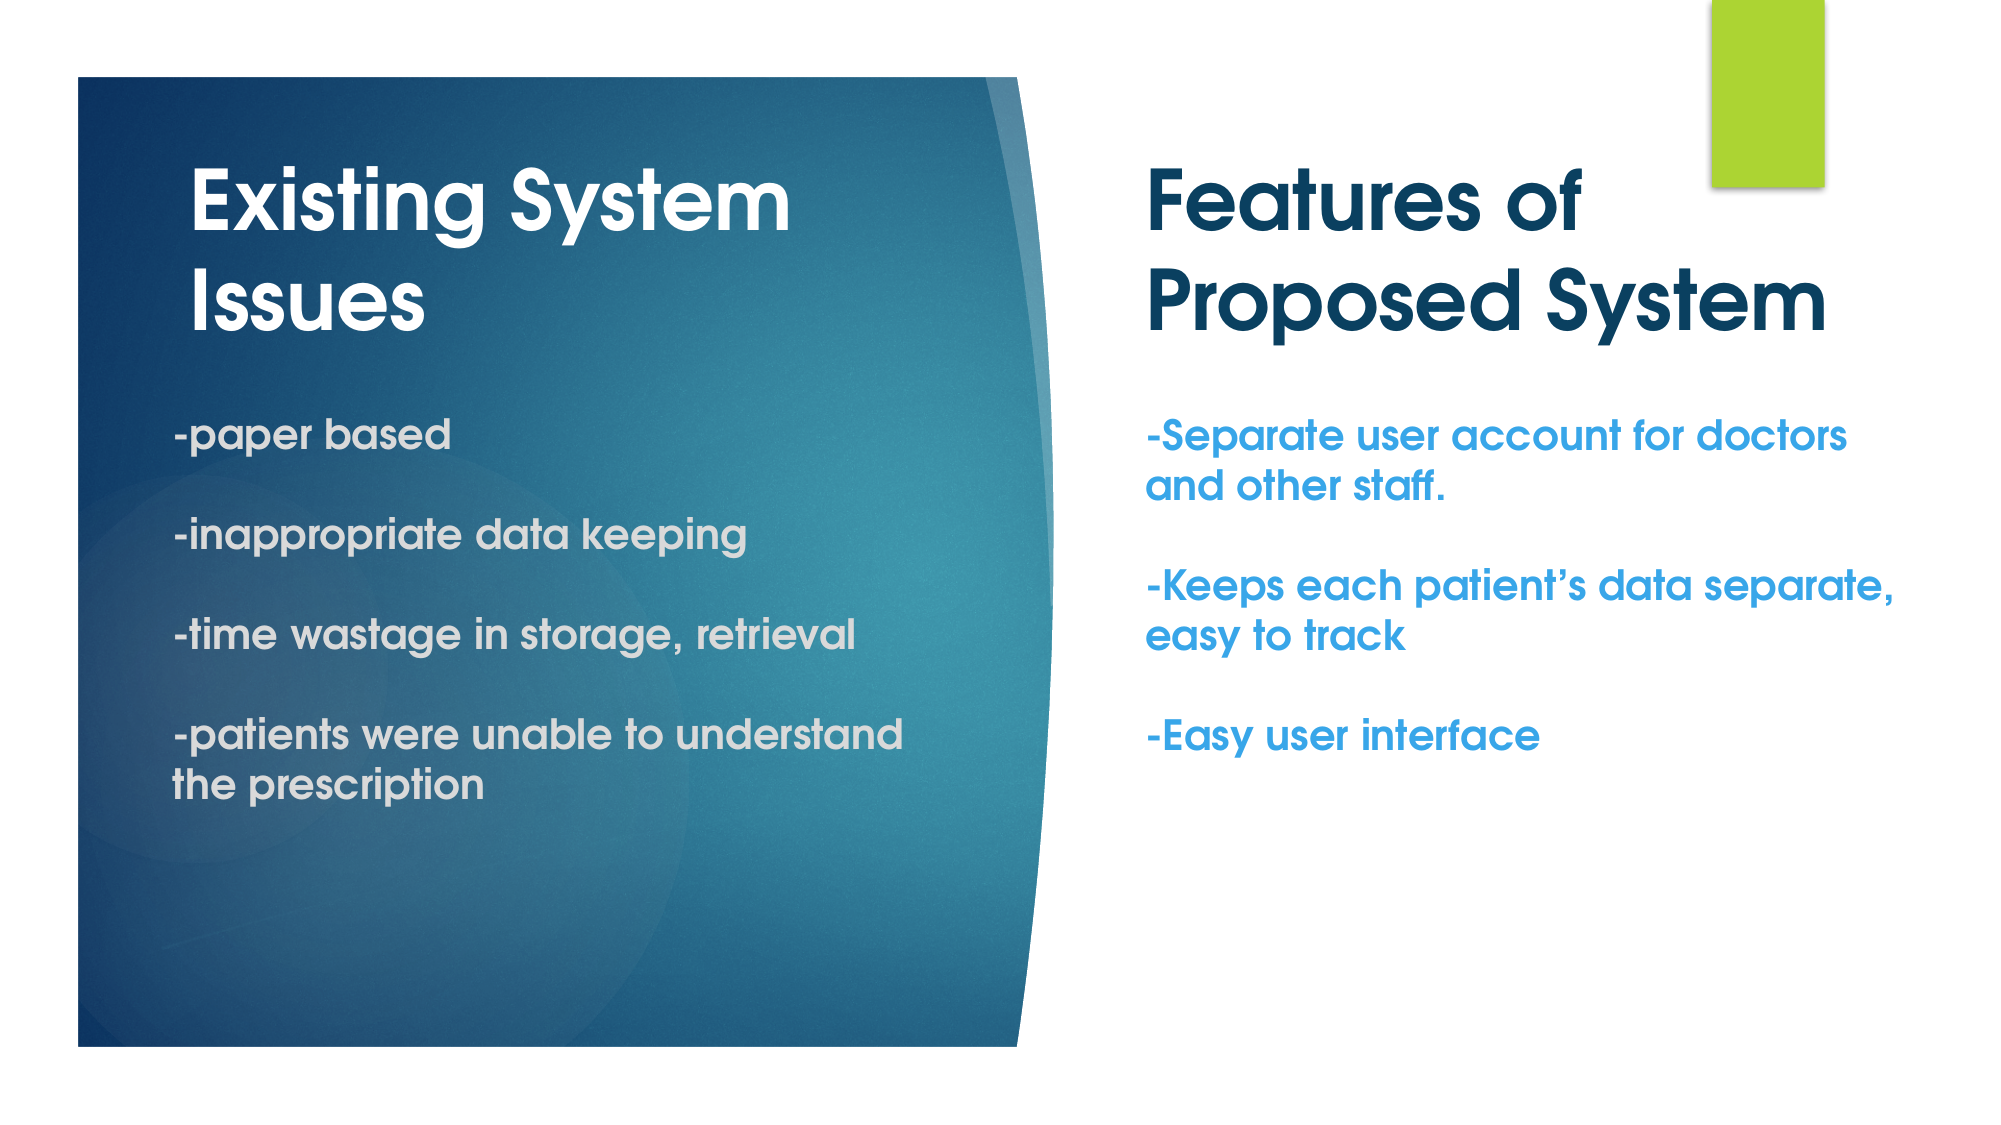

# Existing System Issues
Features of Proposed System
-paper based

-inappropriate data keeping

-time wastage in storage, retrieval

-patients were unable to understand
the prescription
-Separate user account for doctors
and other staff.

-Keeps each patient’s data separate,
easy to track

-Easy user interface